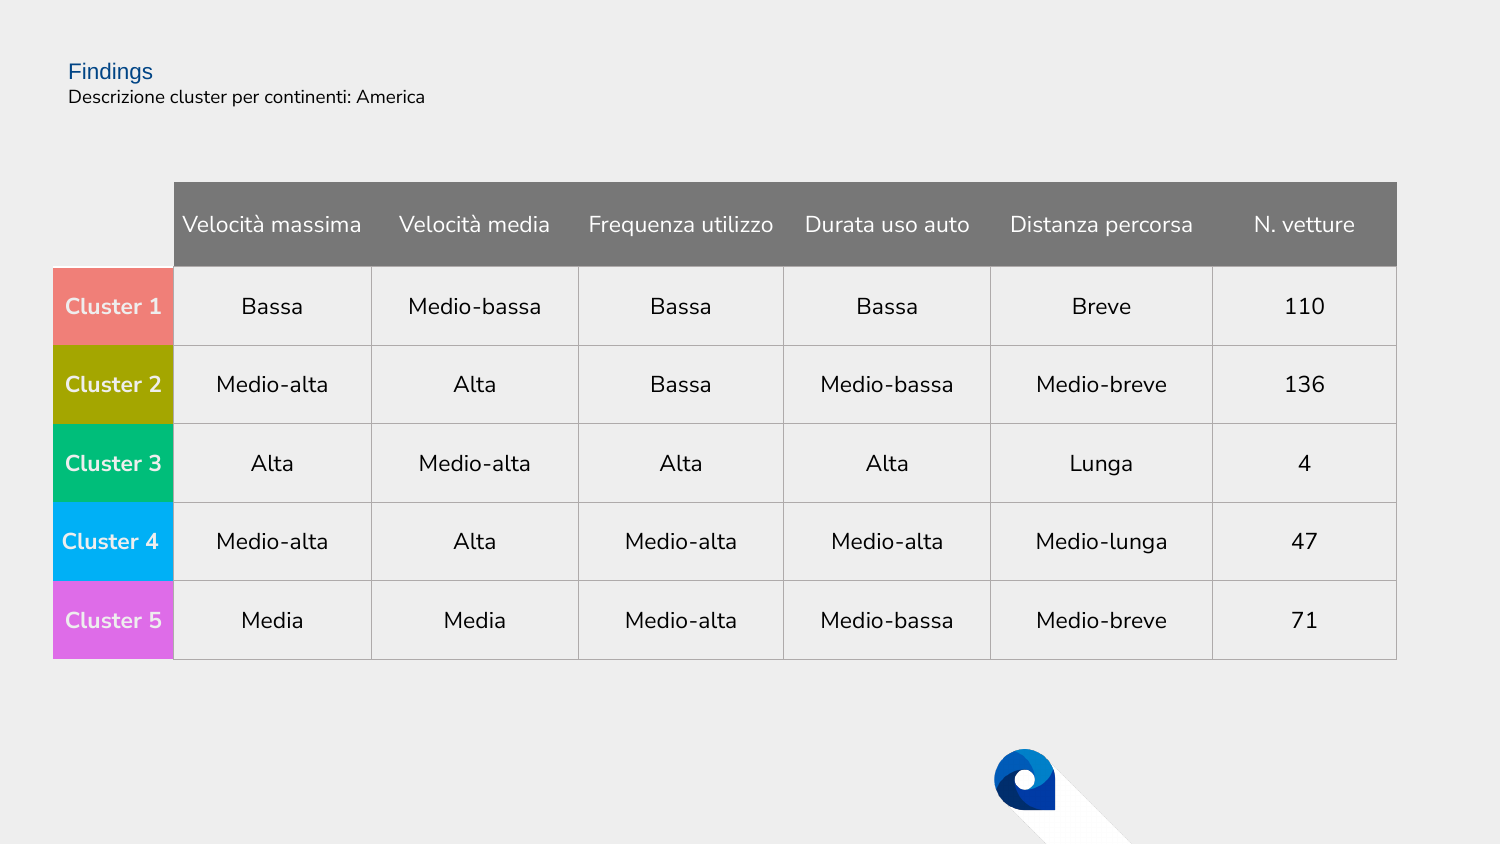

# Findings Descrizione cluster per continenti: America
|  | Velocità massima | Velocità media | Frequenza utilizzo | Durata uso auto | Distanza percorsa | N. vetture |
| --- | --- | --- | --- | --- | --- | --- |
| Cluster 1 | Bassa | Medio-bassa | Bassa | Bassa | Breve | 110 |
| Cluster 2 | Medio-alta | Alta | Bassa | Medio-bassa | Medio-breve | 136 |
| Cluster 3 | Alta | Medio-alta | Alta | Alta | Lunga | 4 |
| Cluster 4 | Medio-alta | Alta | Medio-alta | Medio-alta | Medio-lunga | 47 |
| Cluster 5 | Media | Media | Medio-alta | Medio-bassa | Medio-breve | 71 |